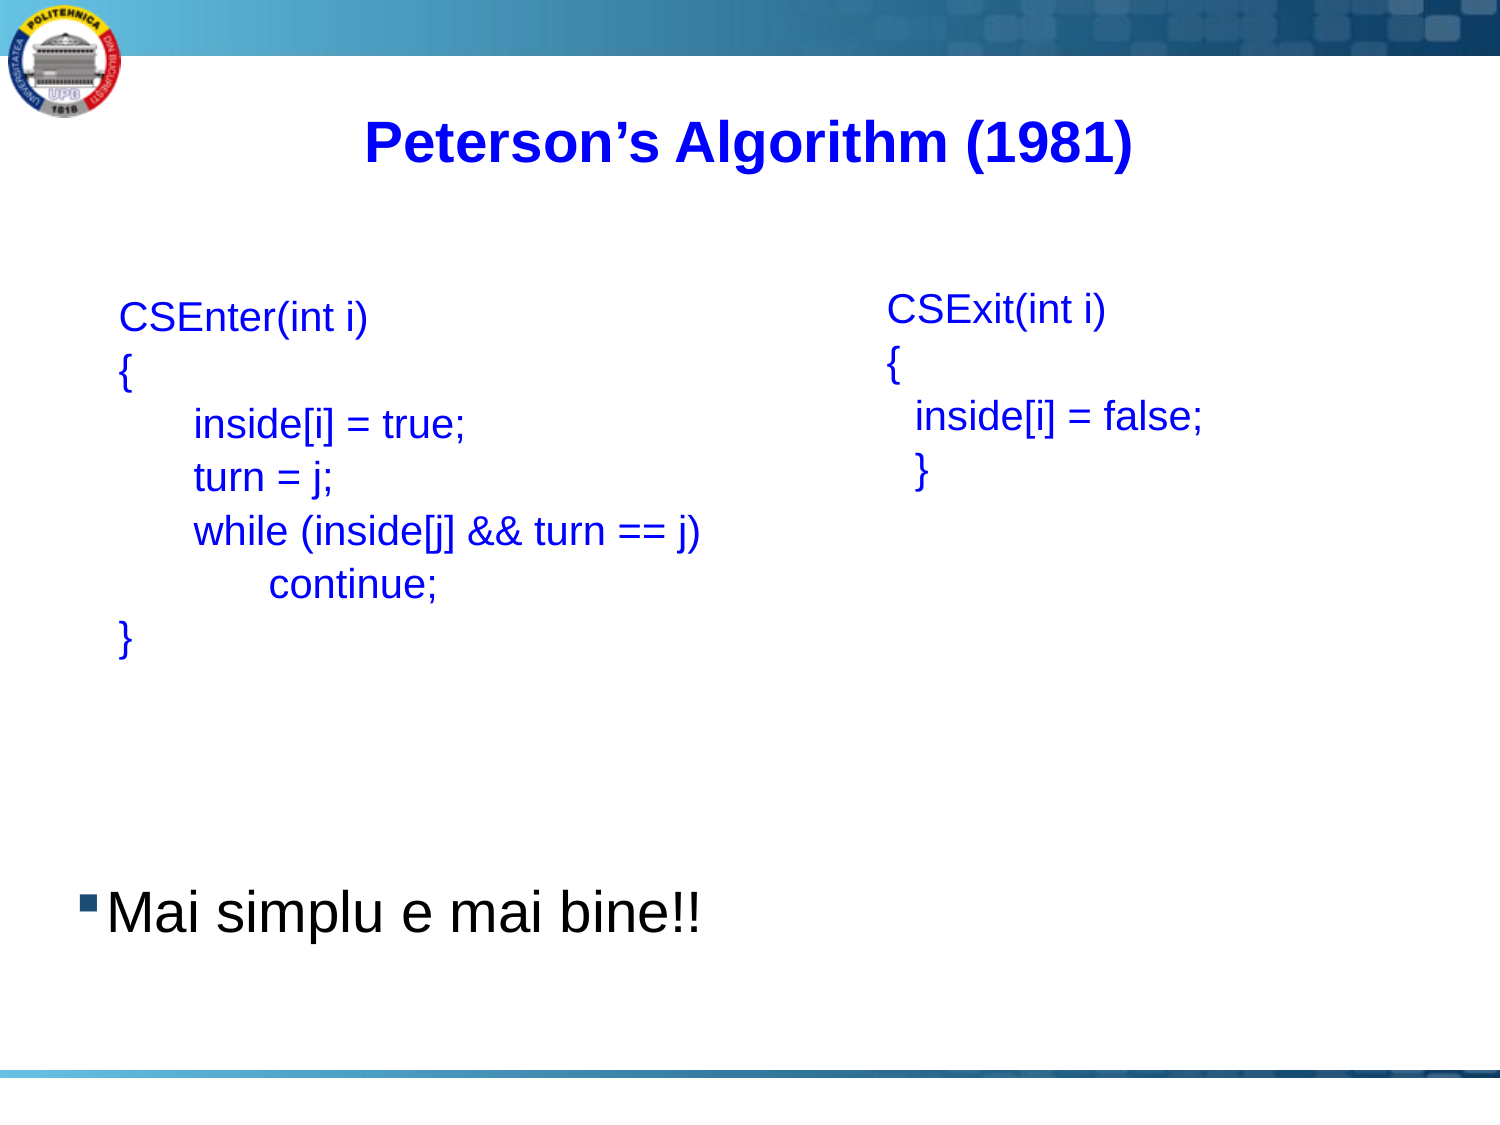

# Peterson’s Algorithm (1981)

	CSExit(int i)
	{
inside[i] = false;
}

CSEnter(int i)
{
inside[i] = true;
turn = j;
while (inside[j] && turn == j)
continue;
}
Mai simplu e mai bine!!